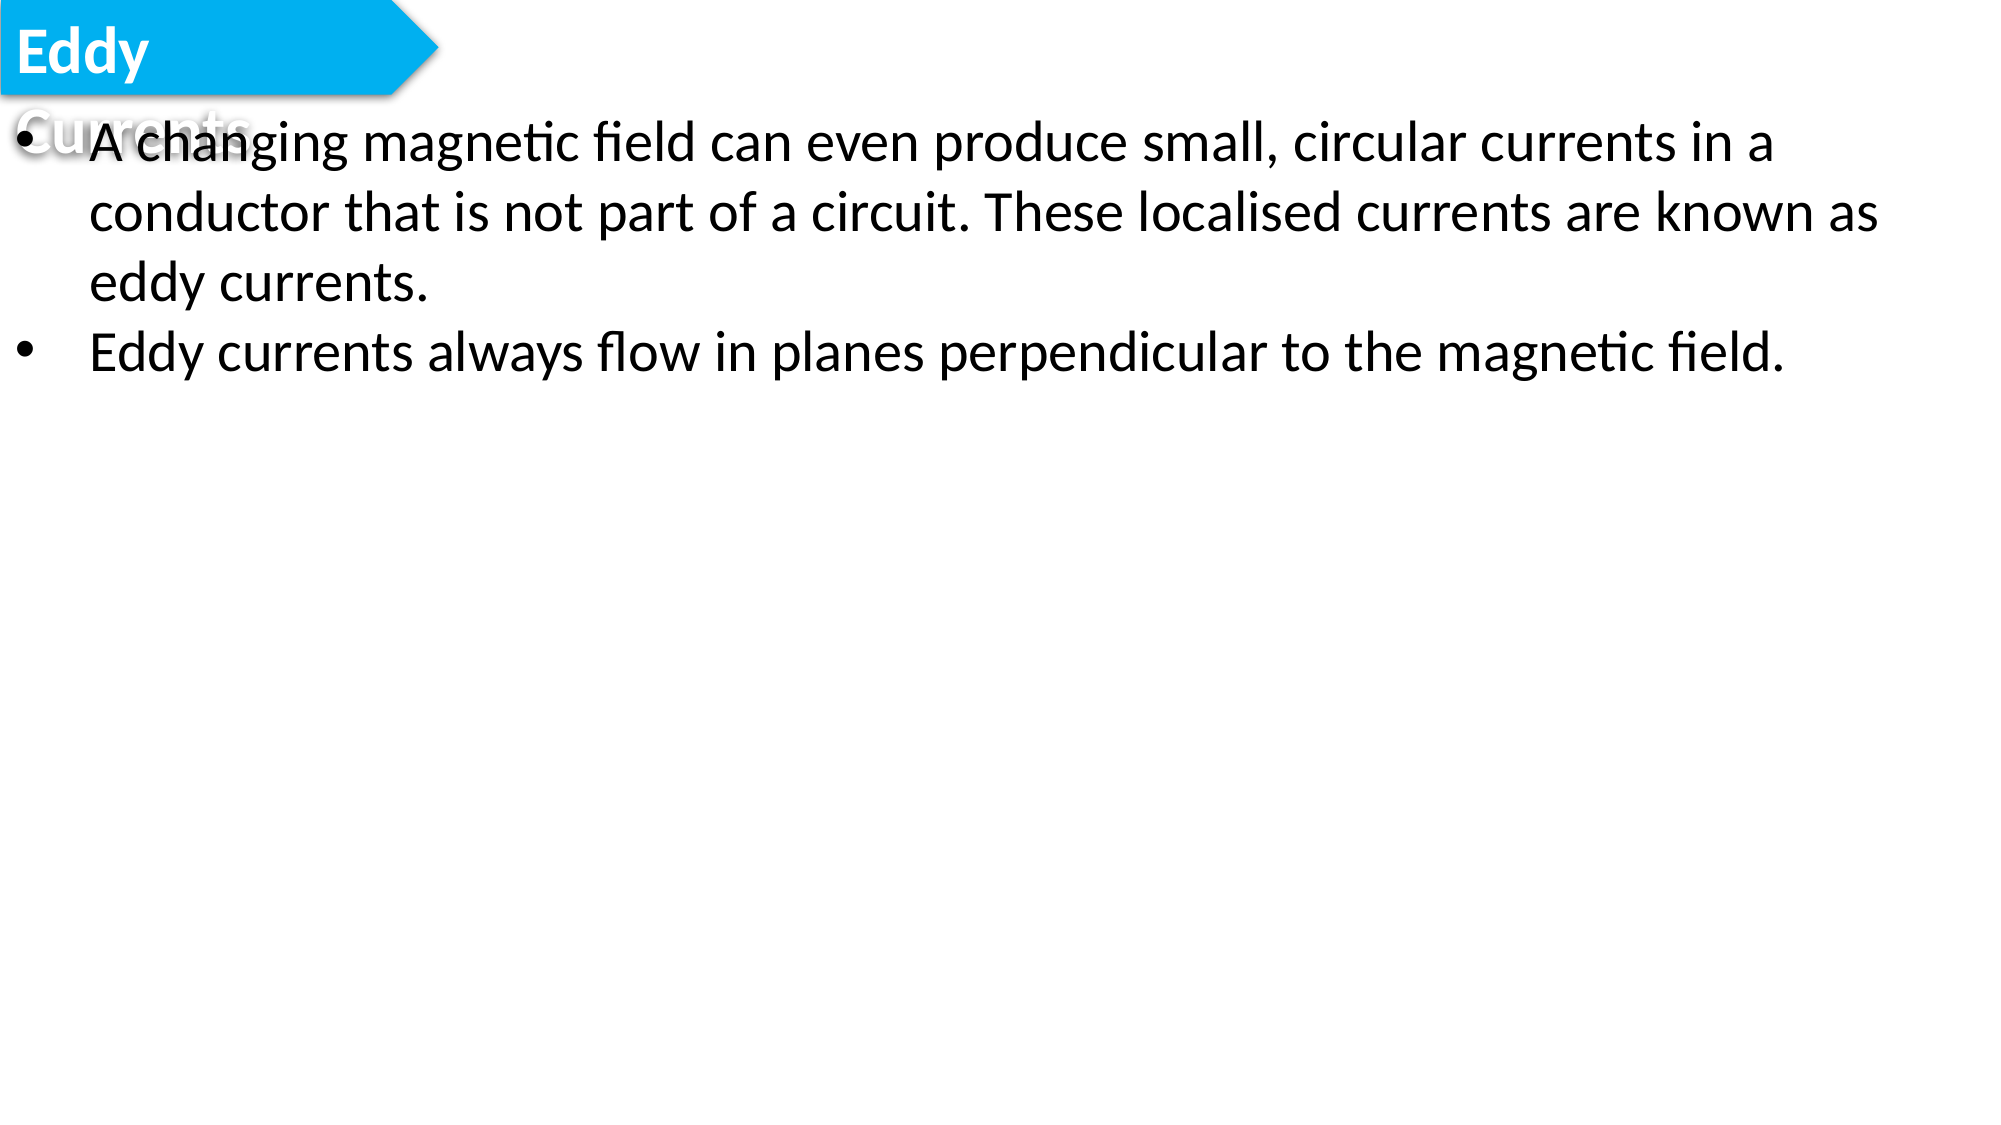

Eddy Currents
A changing magnetic field can even produce small, circular currents in a conductor that is not part of a circuit. These localised currents are known as eddy currents.
Eddy currents always flow in planes perpendicular to the magnetic field.